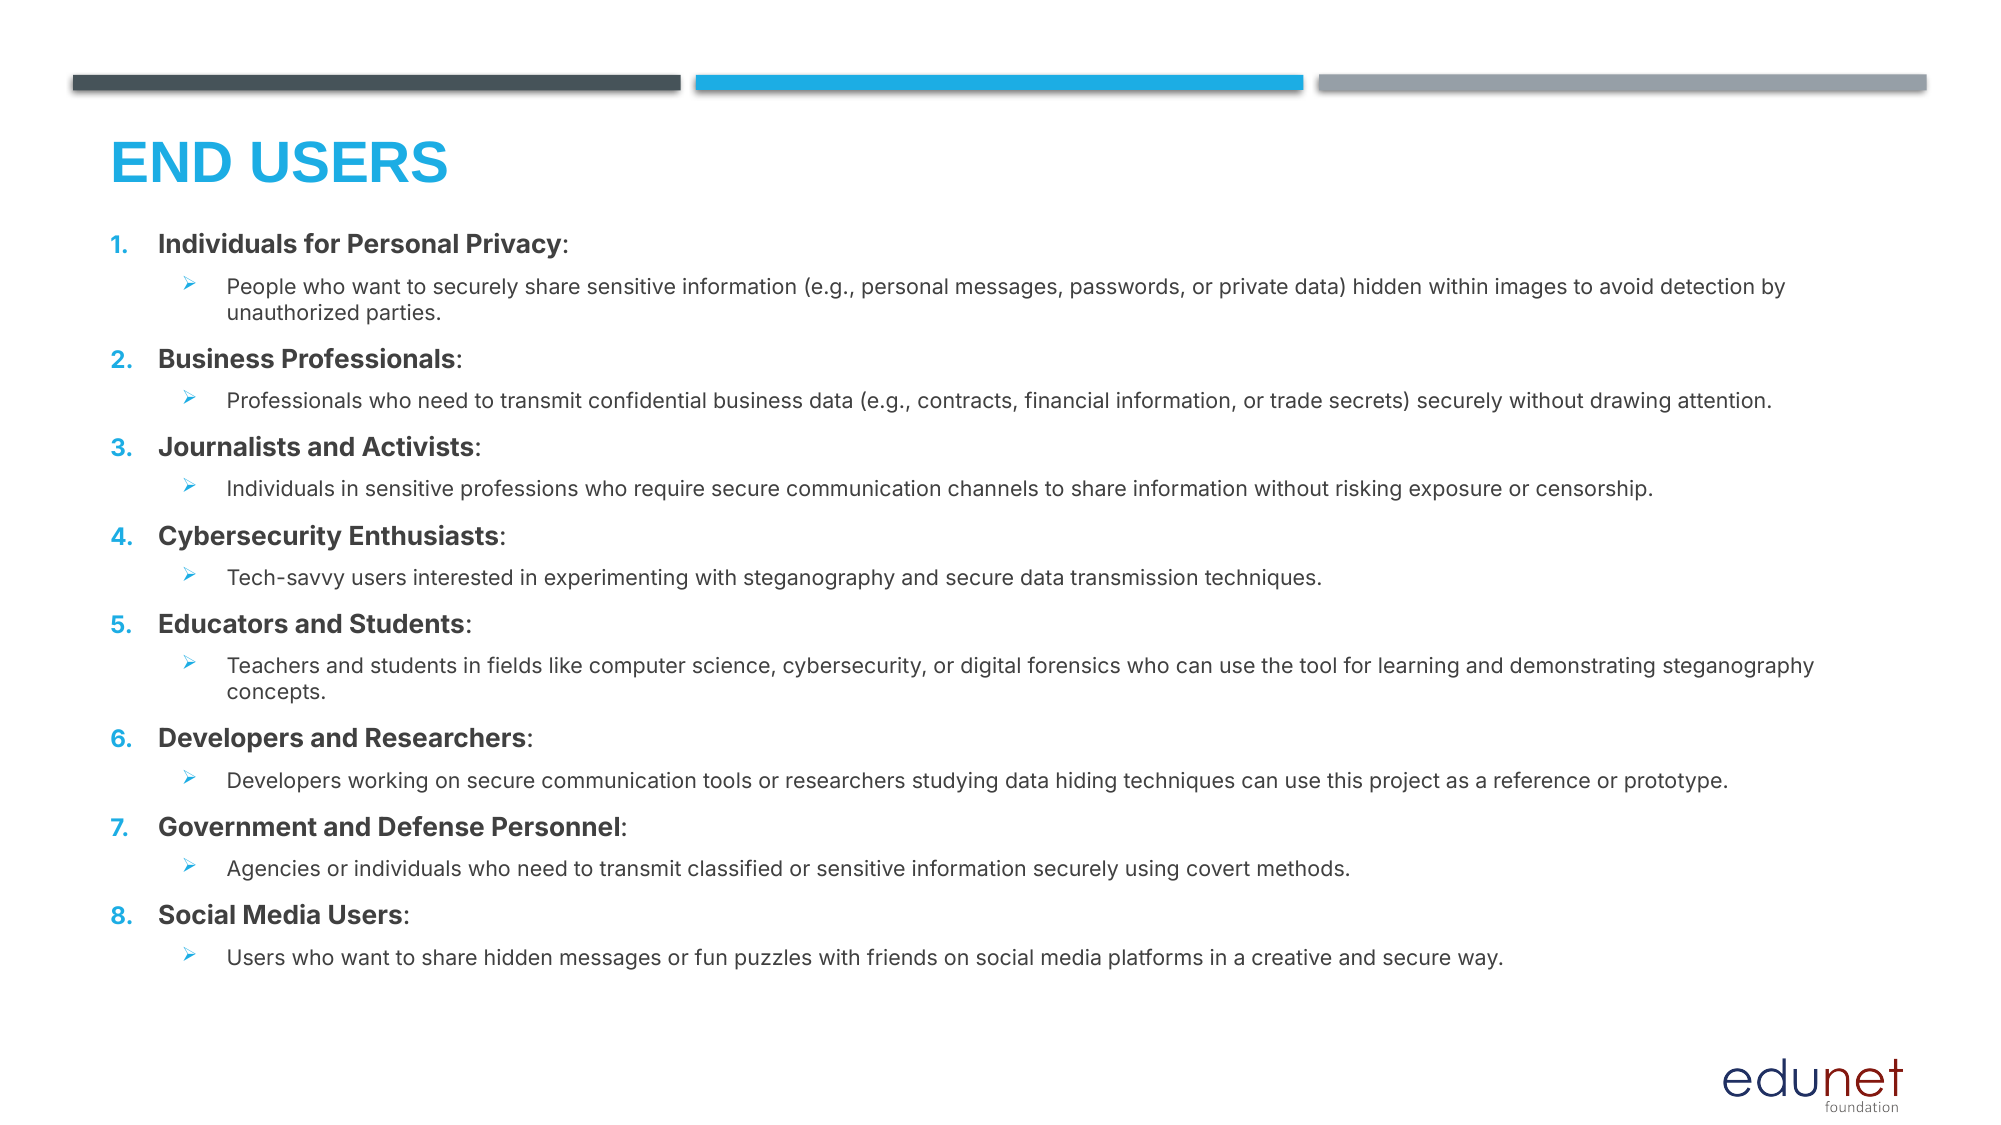

# End users
Individuals for Personal Privacy:
People who want to securely share sensitive information (e.g., personal messages, passwords, or private data) hidden within images to avoid detection by unauthorized parties.
Business Professionals:
Professionals who need to transmit confidential business data (e.g., contracts, financial information, or trade secrets) securely without drawing attention.
Journalists and Activists:
Individuals in sensitive professions who require secure communication channels to share information without risking exposure or censorship.
Cybersecurity Enthusiasts:
Tech-savvy users interested in experimenting with steganography and secure data transmission techniques.
Educators and Students:
Teachers and students in fields like computer science, cybersecurity, or digital forensics who can use the tool for learning and demonstrating steganography concepts.
Developers and Researchers:
Developers working on secure communication tools or researchers studying data hiding techniques can use this project as a reference or prototype.
Government and Defense Personnel:
Agencies or individuals who need to transmit classified or sensitive information securely using covert methods.
Social Media Users:
Users who want to share hidden messages or fun puzzles with friends on social media platforms in a creative and secure way.